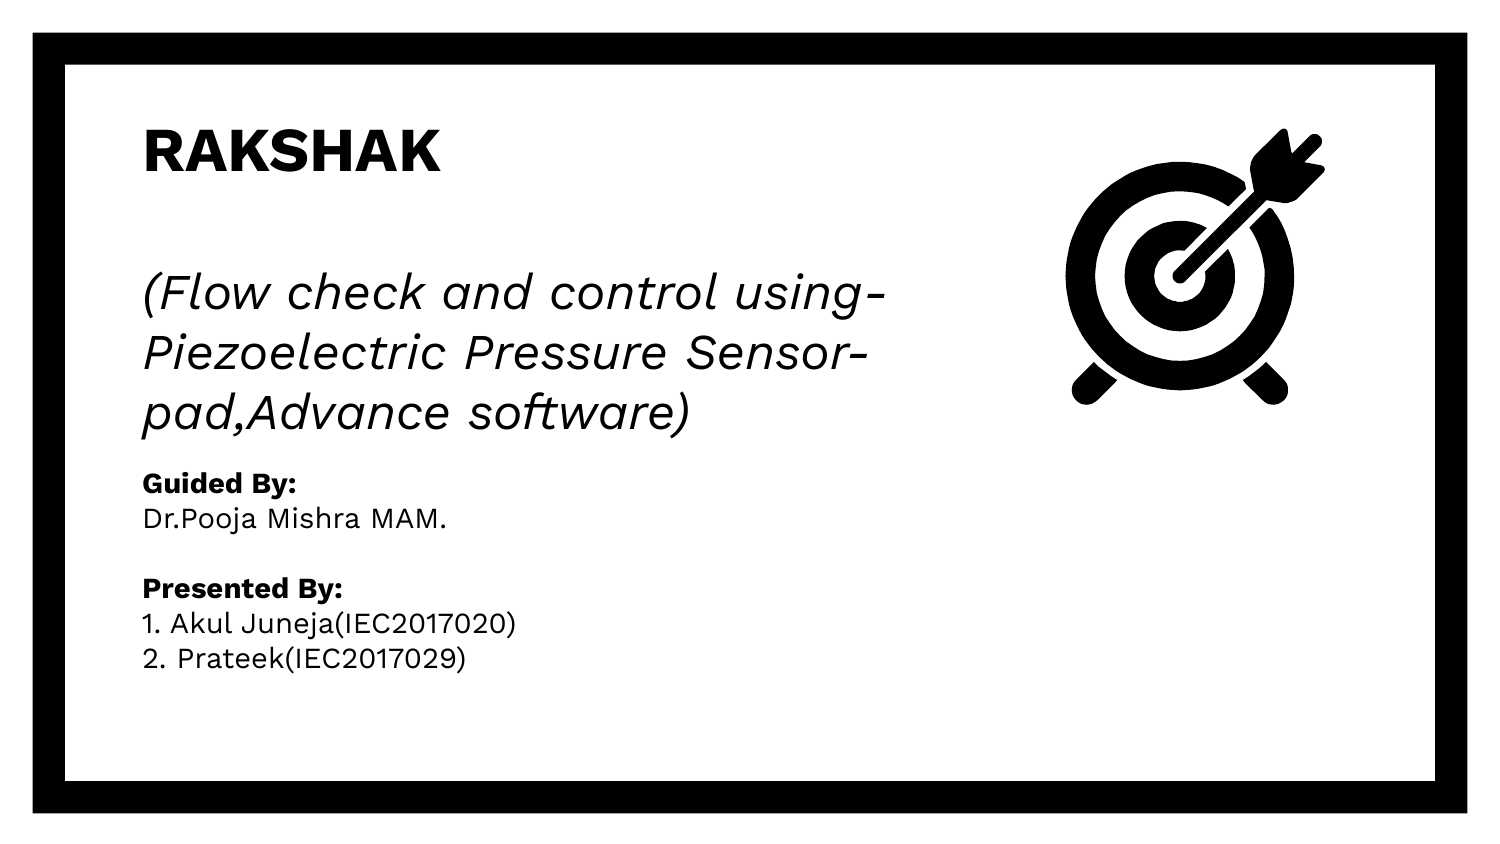

# RAKSHAK

(Flow check and control using-Piezoelectric Pressure Sensor-pad,Advance software)

Guided By:
Dr.Pooja Mishra MAM.

Presented By:
1. Akul Juneja(IEC2017020)
2. Prateek(IEC2017029)